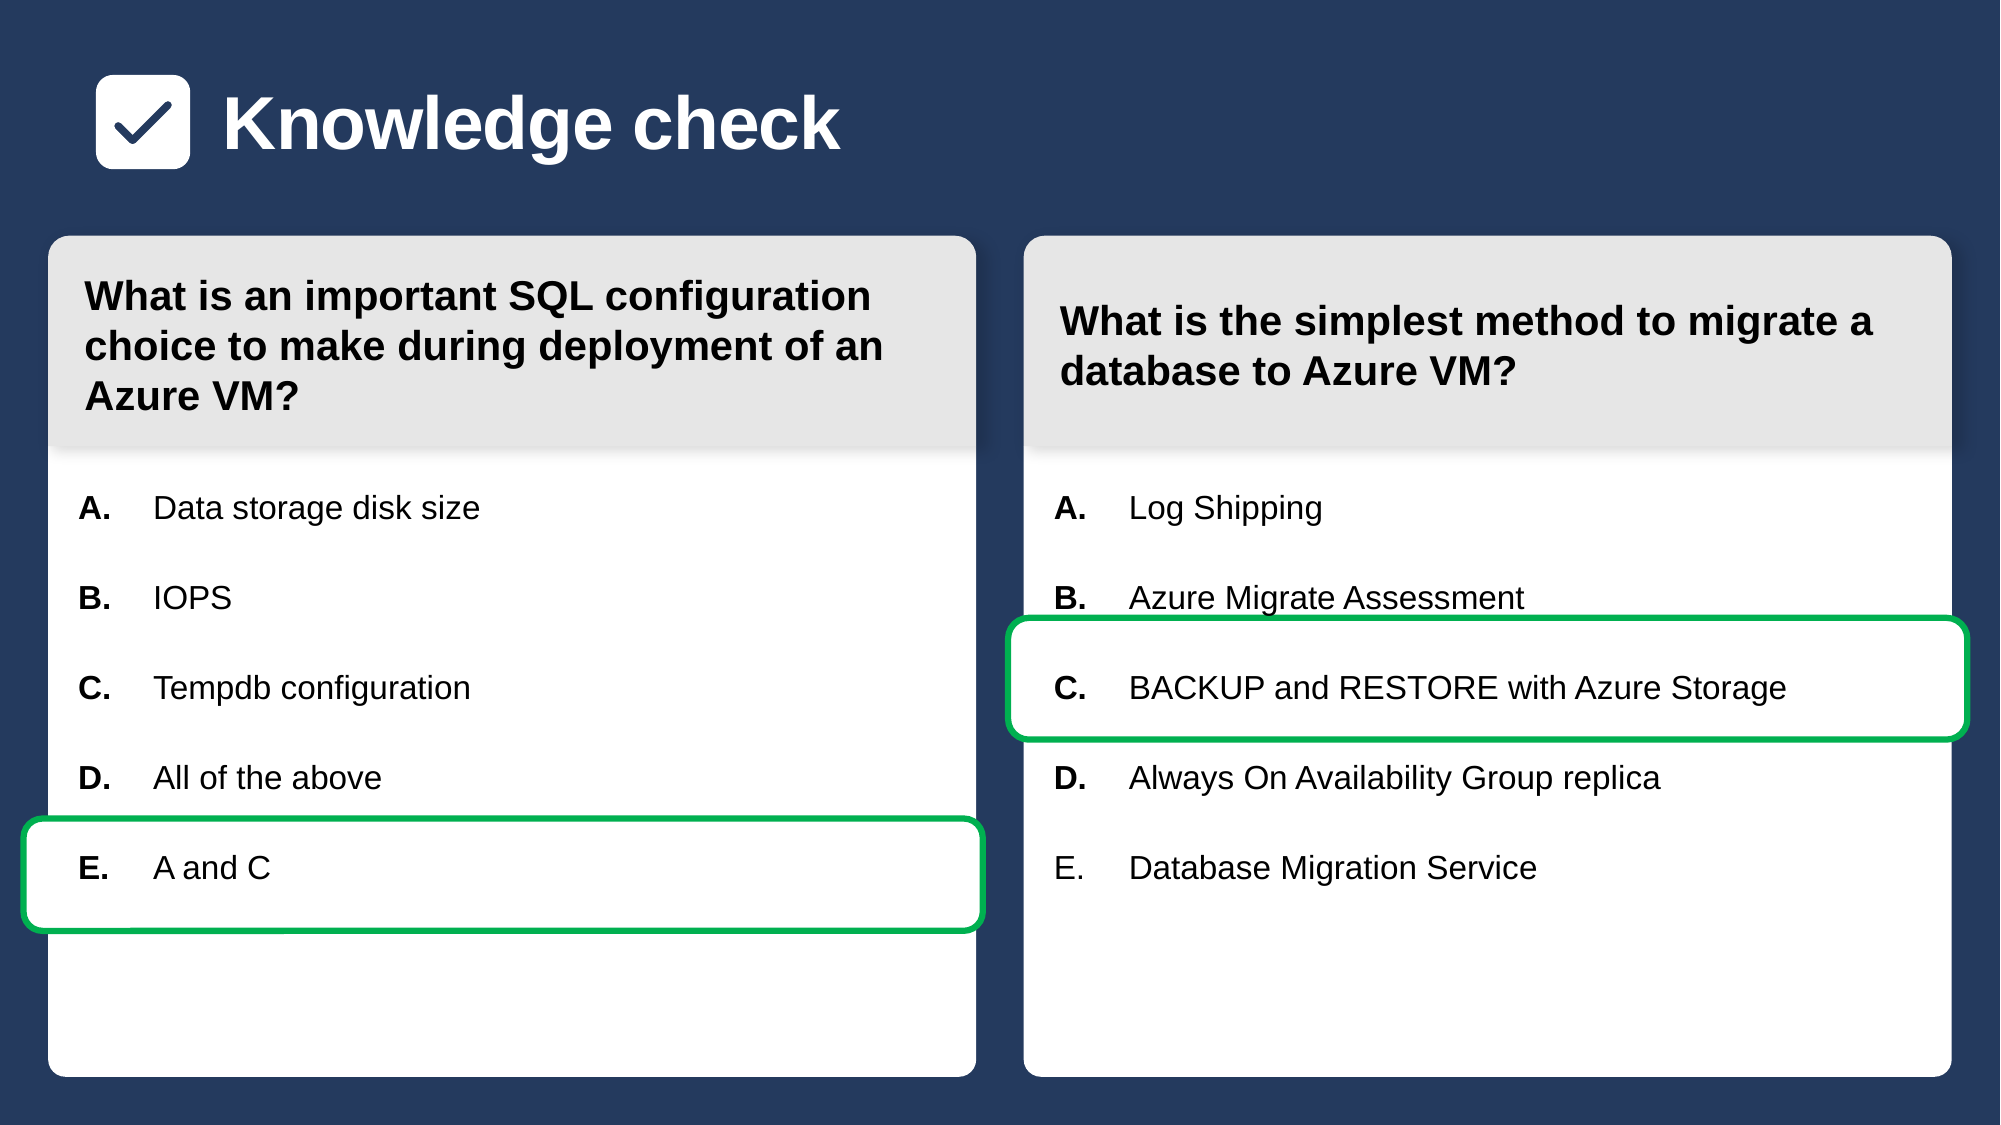

# Knowledge check
What is an important SQL configuration choice to make during deployment of an Azure VM?
What is the simplest method to migrate a database to Azure VM?

​Data storage disk size
​IOPS
​Tempdb configuration
​All of the above
​A and C
​Log Shipping
​Azure Migrate Assessment
​BACKUP and RESTORE with Azure Storage
​Always On Availability Group replica
Database Migration Service